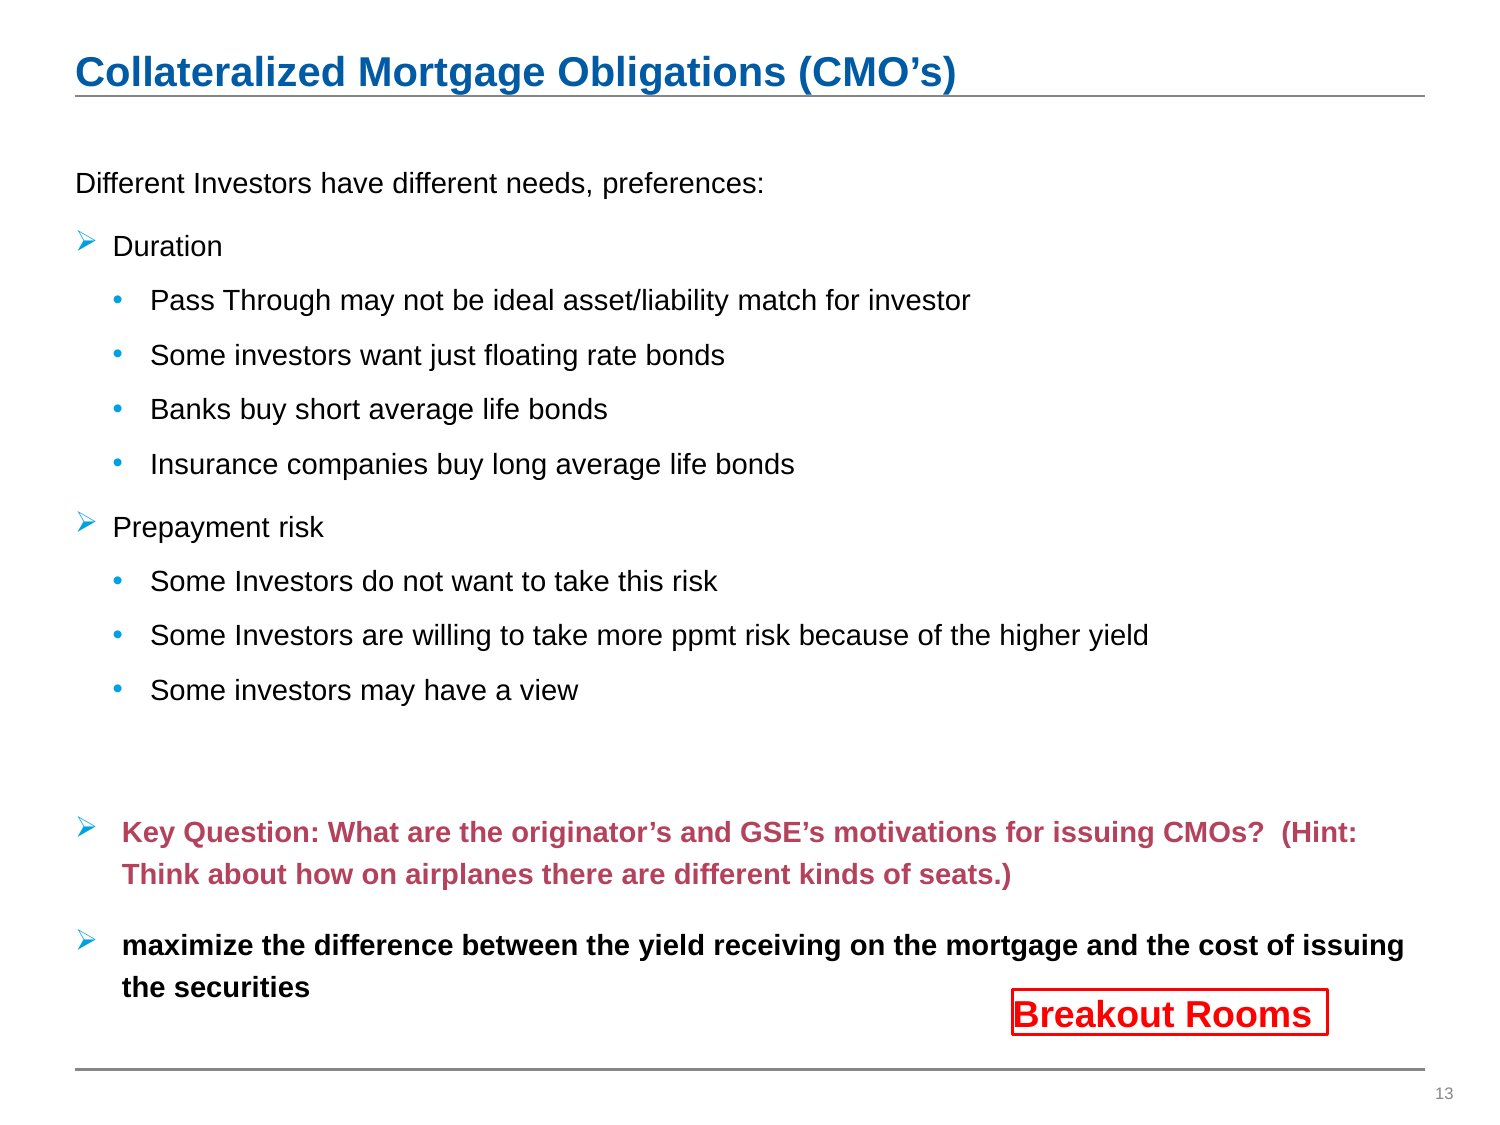

# Collateralized Mortgage Obligations (CMO’s)
Different Investors have different needs, preferences:
Duration
Pass Through may not be ideal asset/liability match for investor
Some investors want just floating rate bonds
Banks buy short average life bonds
Insurance companies buy long average life bonds
Prepayment risk
Some Investors do not want to take this risk
Some Investors are willing to take more ppmt risk because of the higher yield
Some investors may have a view

Key Question: What are the originator’s and GSE’s motivations for issuing CMOs?  (Hint: Think about how on airplanes there are different kinds of seats.)
maximize the difference between the yield receiving on the mortgage and the cost of issuing the securities

Breakout Rooms